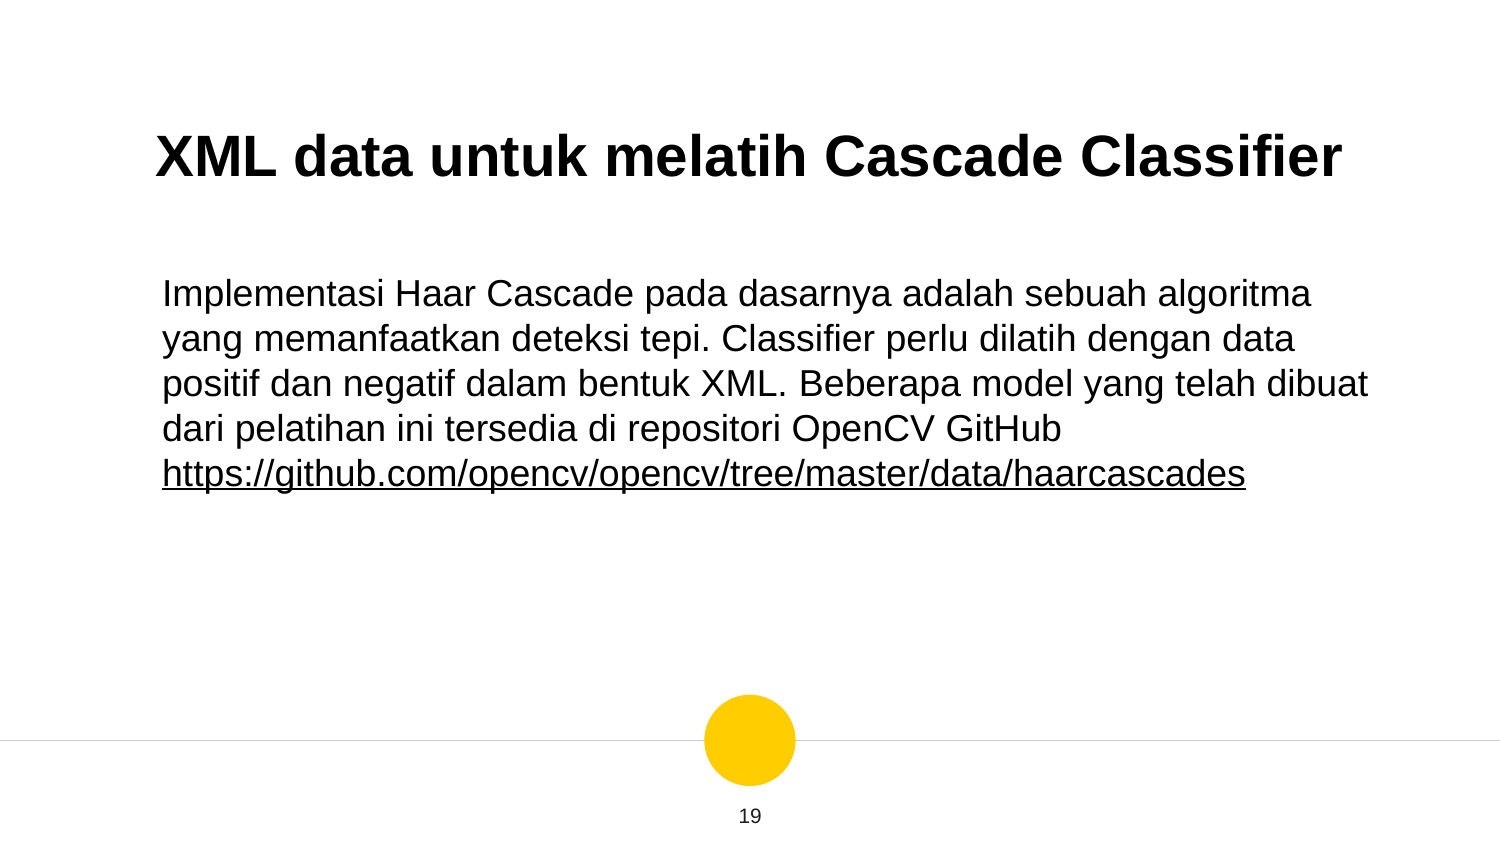

XML data untuk melatih Cascade Classifier
Implementasi Haar Cascade pada dasarnya adalah sebuah algoritma yang memanfaatkan deteksi tepi. Classifier perlu dilatih dengan data positif dan negatif dalam bentuk XML. Beberapa model yang telah dibuat dari pelatihan ini tersedia di repositori OpenCV GitHub https://github.com/opencv/opencv/tree/master/data/haarcascades
19